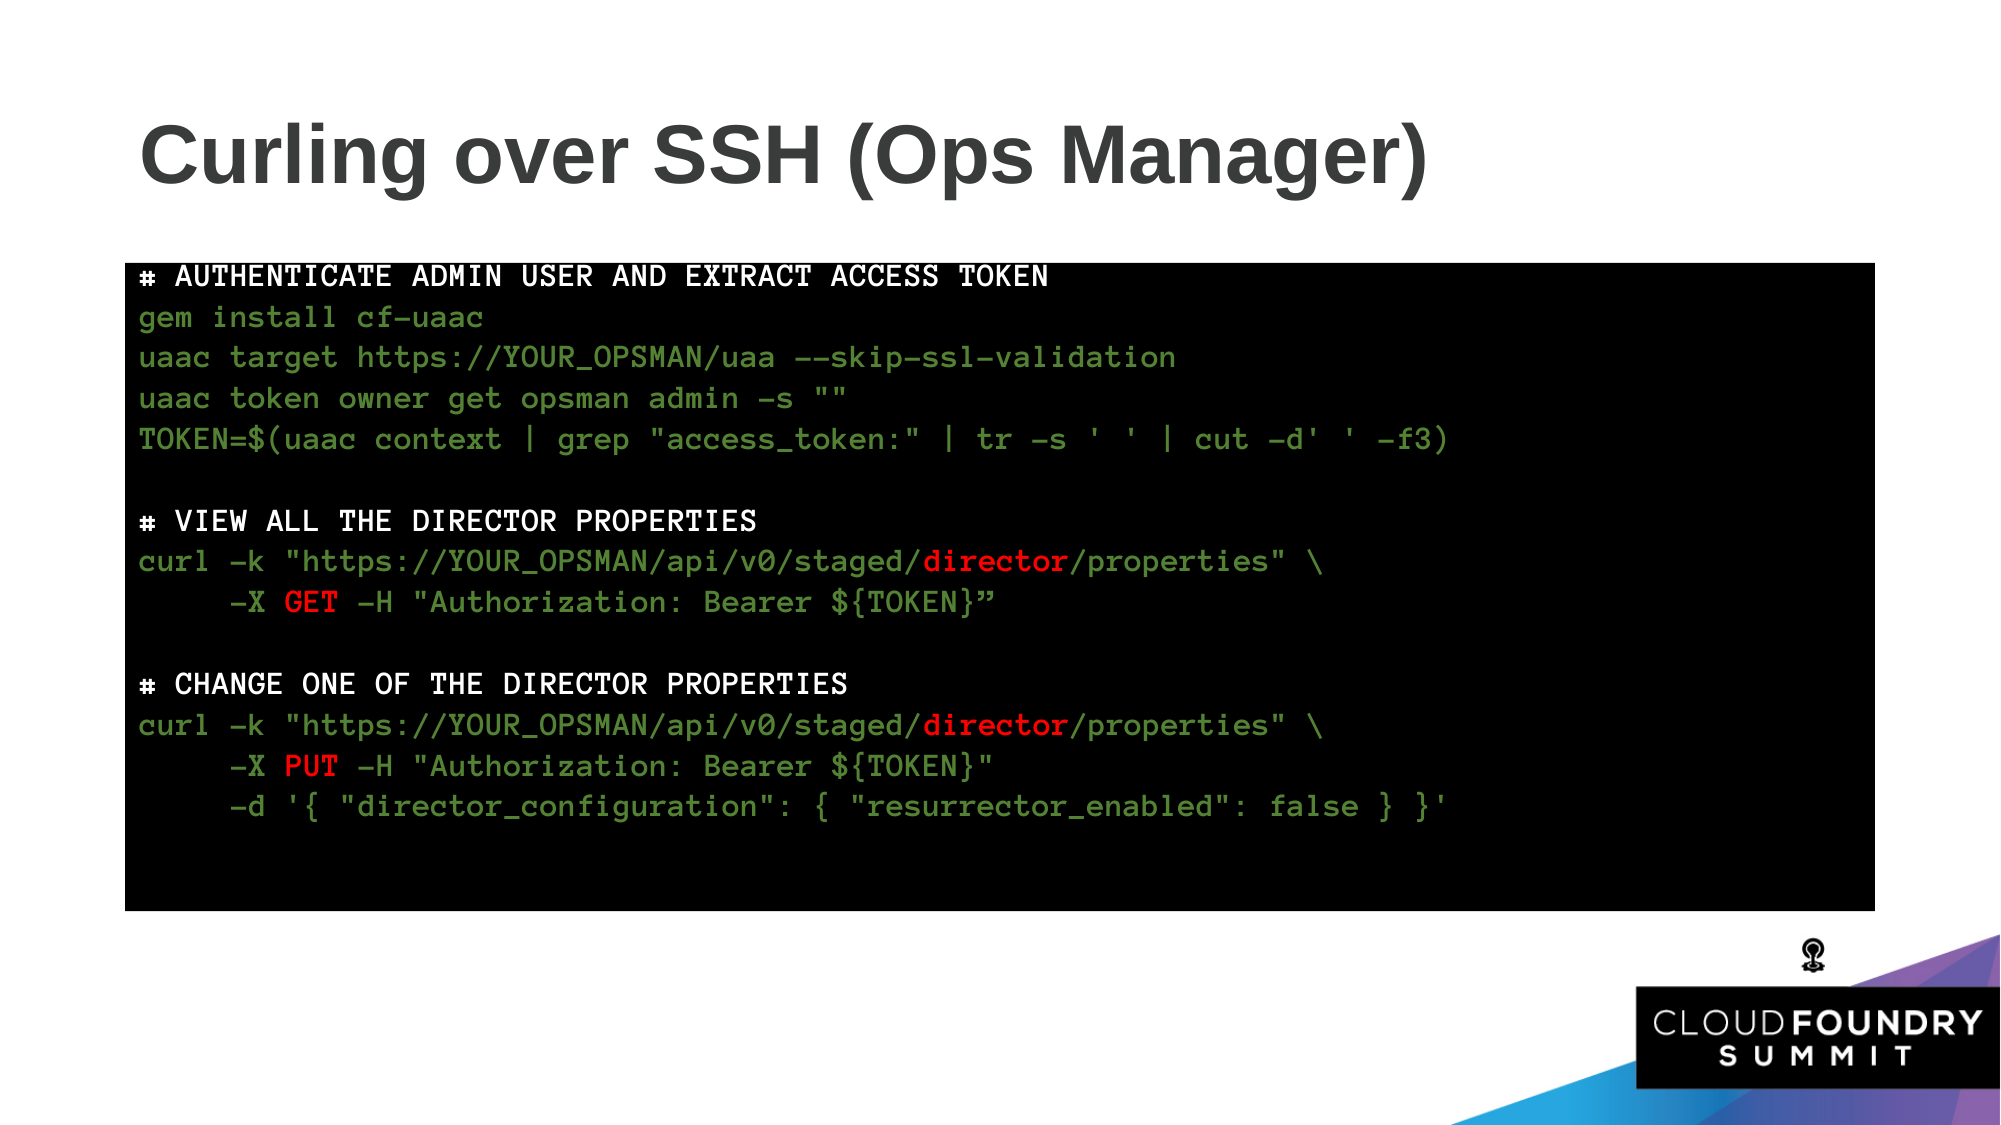

Curling over SSH (Ops Manager)

# AUTHENTICATE ADMIN USER AND EXTRACT ACCESS TOKEN
gem install cf-uaac
uaac target https://YOUR_OPSMAN/uaa --skip-ssl-validation
uaac token owner get opsman admin -s ""
TOKEN=$(uaac context | grep "access_token:" | tr -s ' ' | cut -d' ' -f3)

# VIEW ALL THE DIRECTOR PROPERTIES
curl -k "https://YOUR_OPSMAN/api/v0/staged/director/properties" \
     -X GET -H "Authorization: Bearer ${TOKEN}”

# CHANGE ONE OF THE DIRECTOR PROPERTIES
curl -k "https://YOUR_OPSMAN/api/v0/staged/director/properties" \
     -X PUT -H "Authorization: Bearer ${TOKEN}"
     -d '{ "director_configuration": { "resurrector_enabled": false } }'